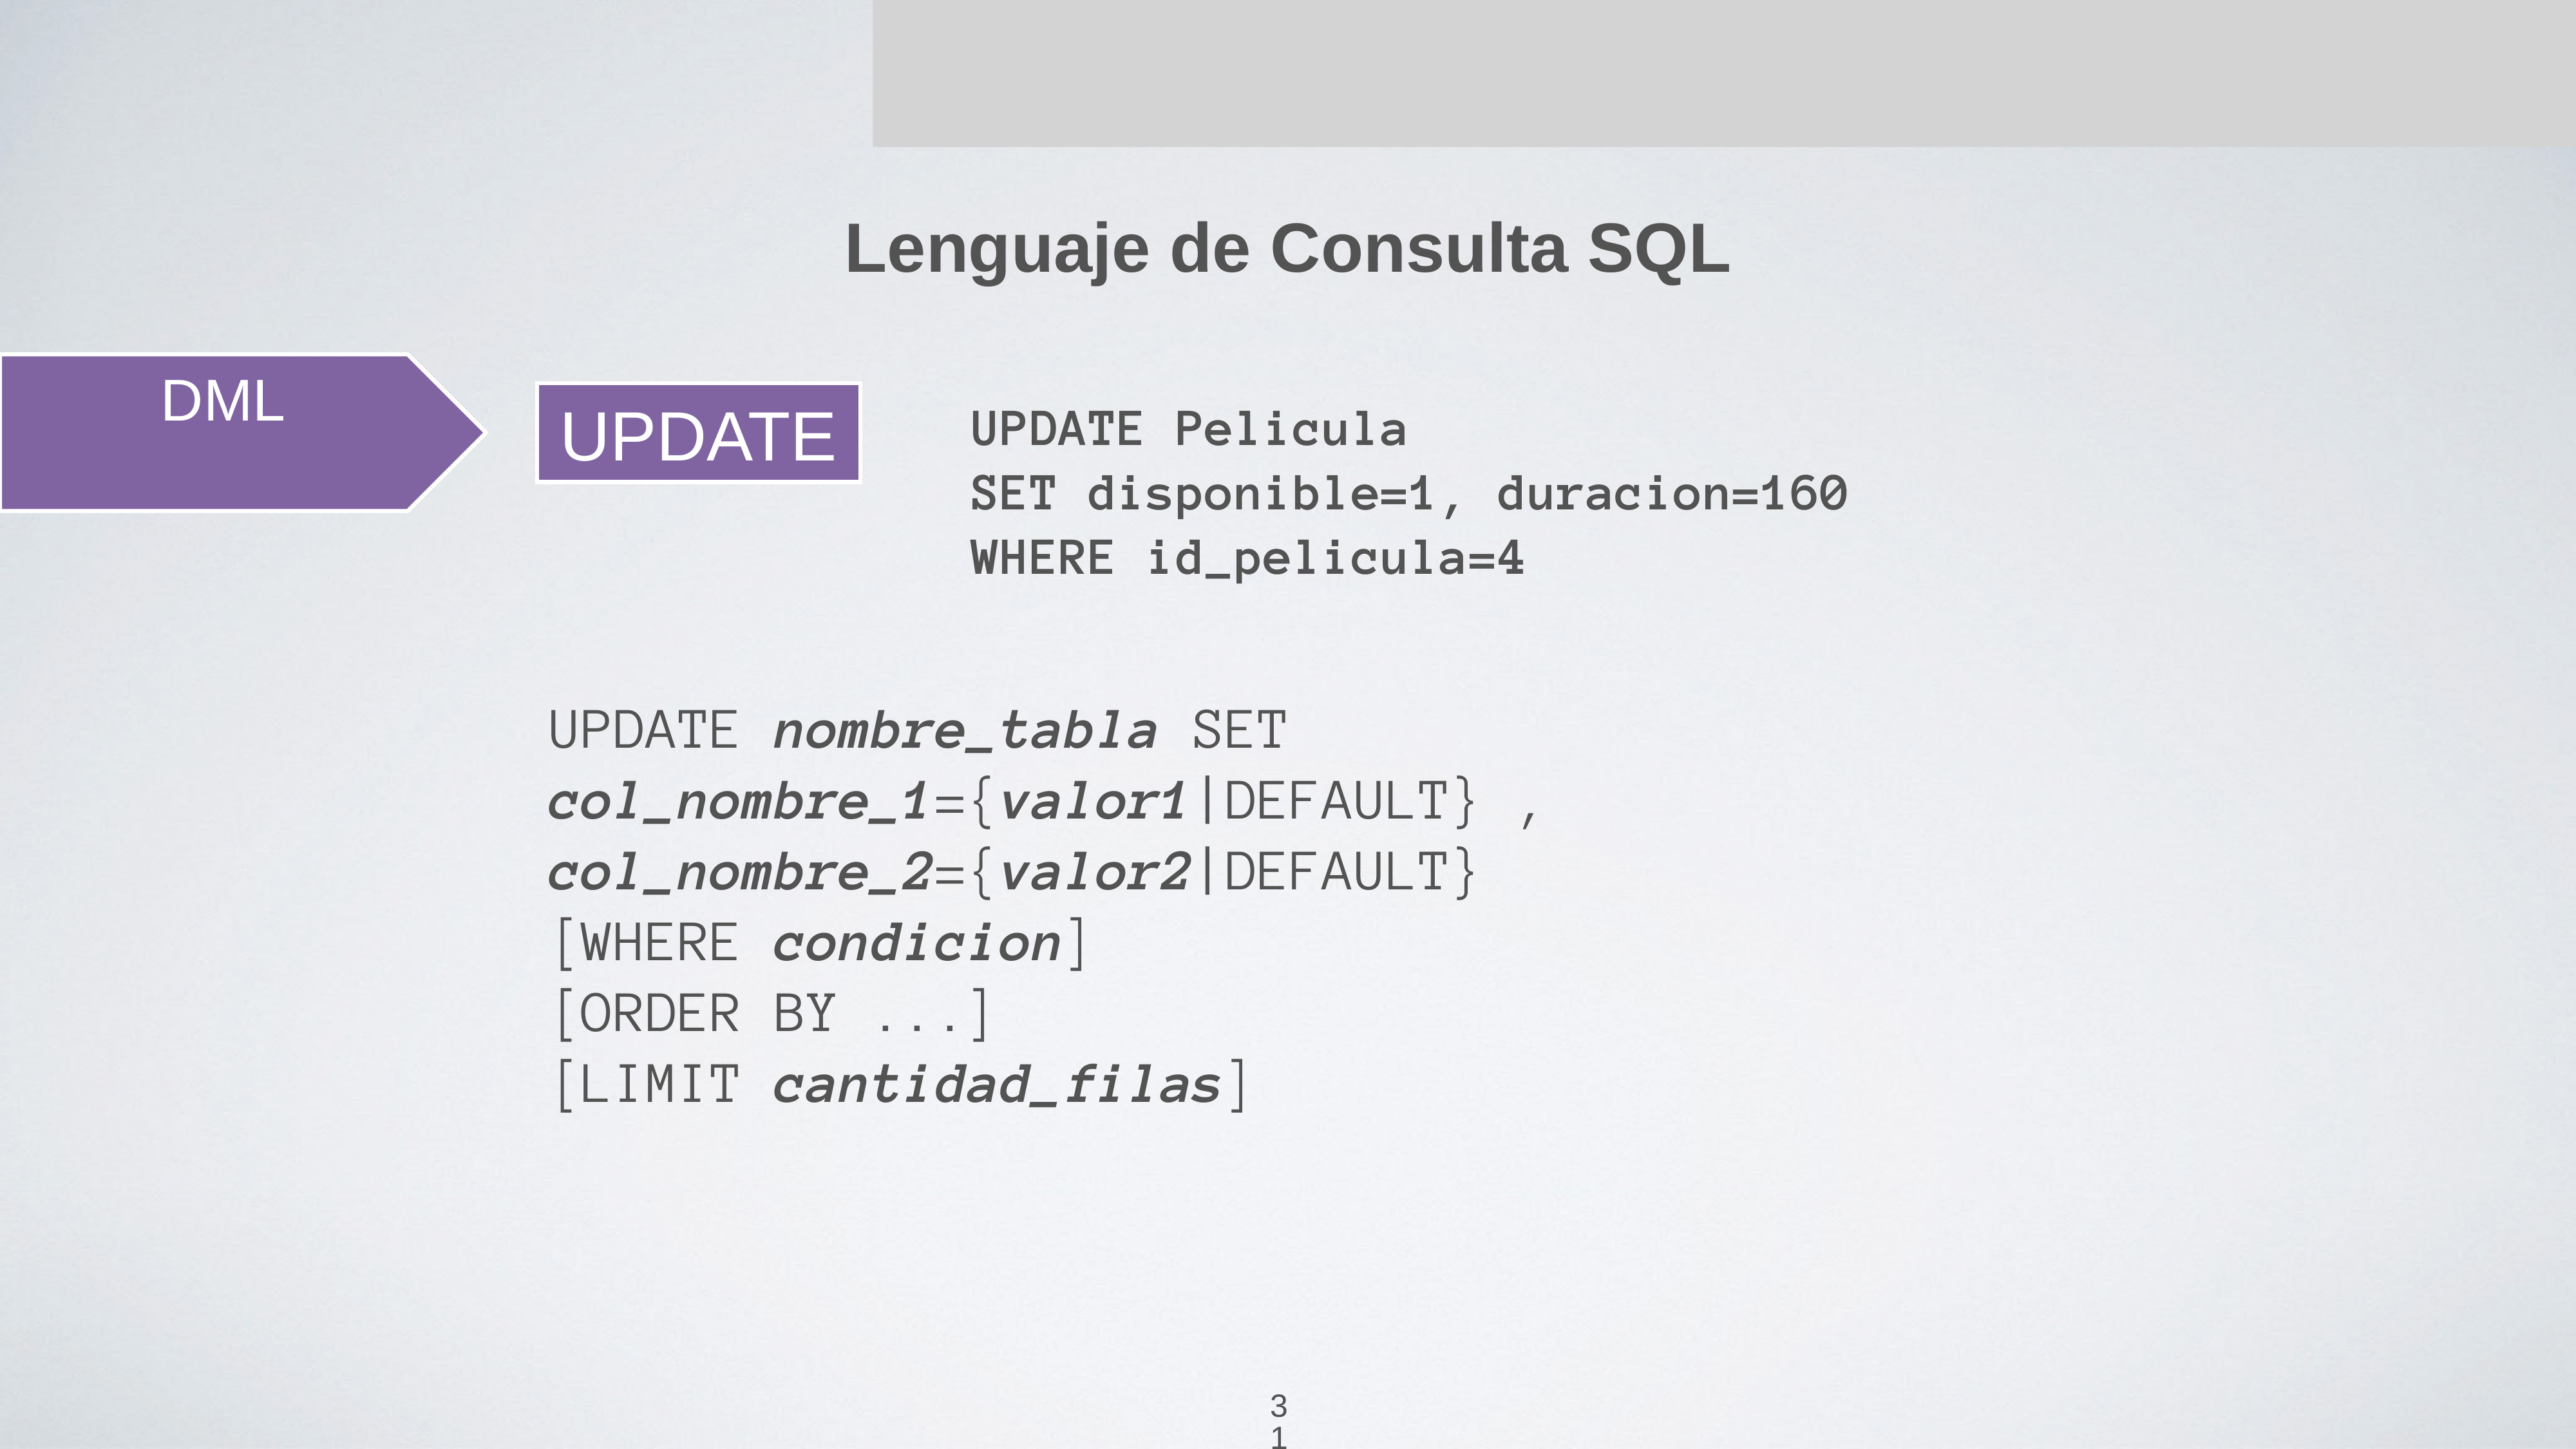

Lenguaje de Consulta SQL
DML

UPDATE
UPDATE Pelicula
SET disponible=1, duracion=160
WHERE id_pelicula=4
UPDATE nombre_tabla SET col_nombre_1={valor1|DEFAULT} , col_nombre_2={valor2|DEFAULT}
[WHERE condicion]
[ORDER BY ...]
[LIMIT cantidad_filas]
31